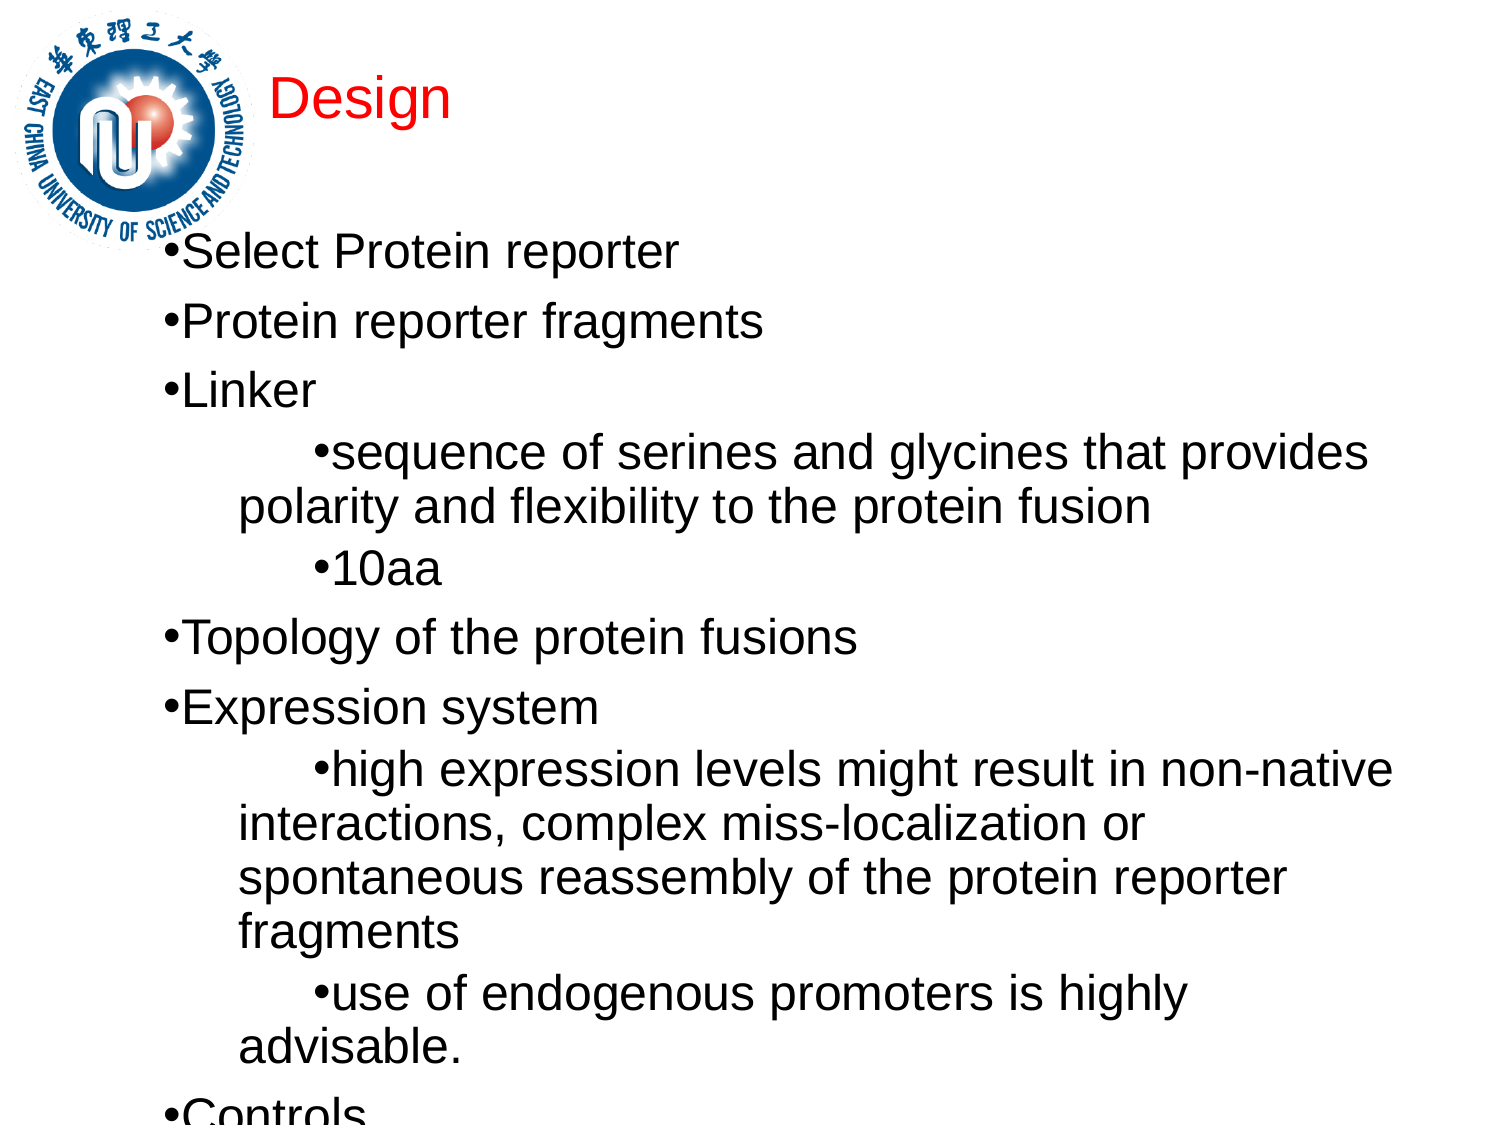

# Design
Select Protein reporter
Protein reporter fragments
Linker
sequence of serines and glycines that provides polarity and flexibility to the protein fusion
10aa
Topology of the protein fusions
Expression system
high expression levels might result in non-native interactions, complex miss-localization or spontaneous reassembly of the protein reporter fragments
use of endogenous promoters is highly advisable.
Controls